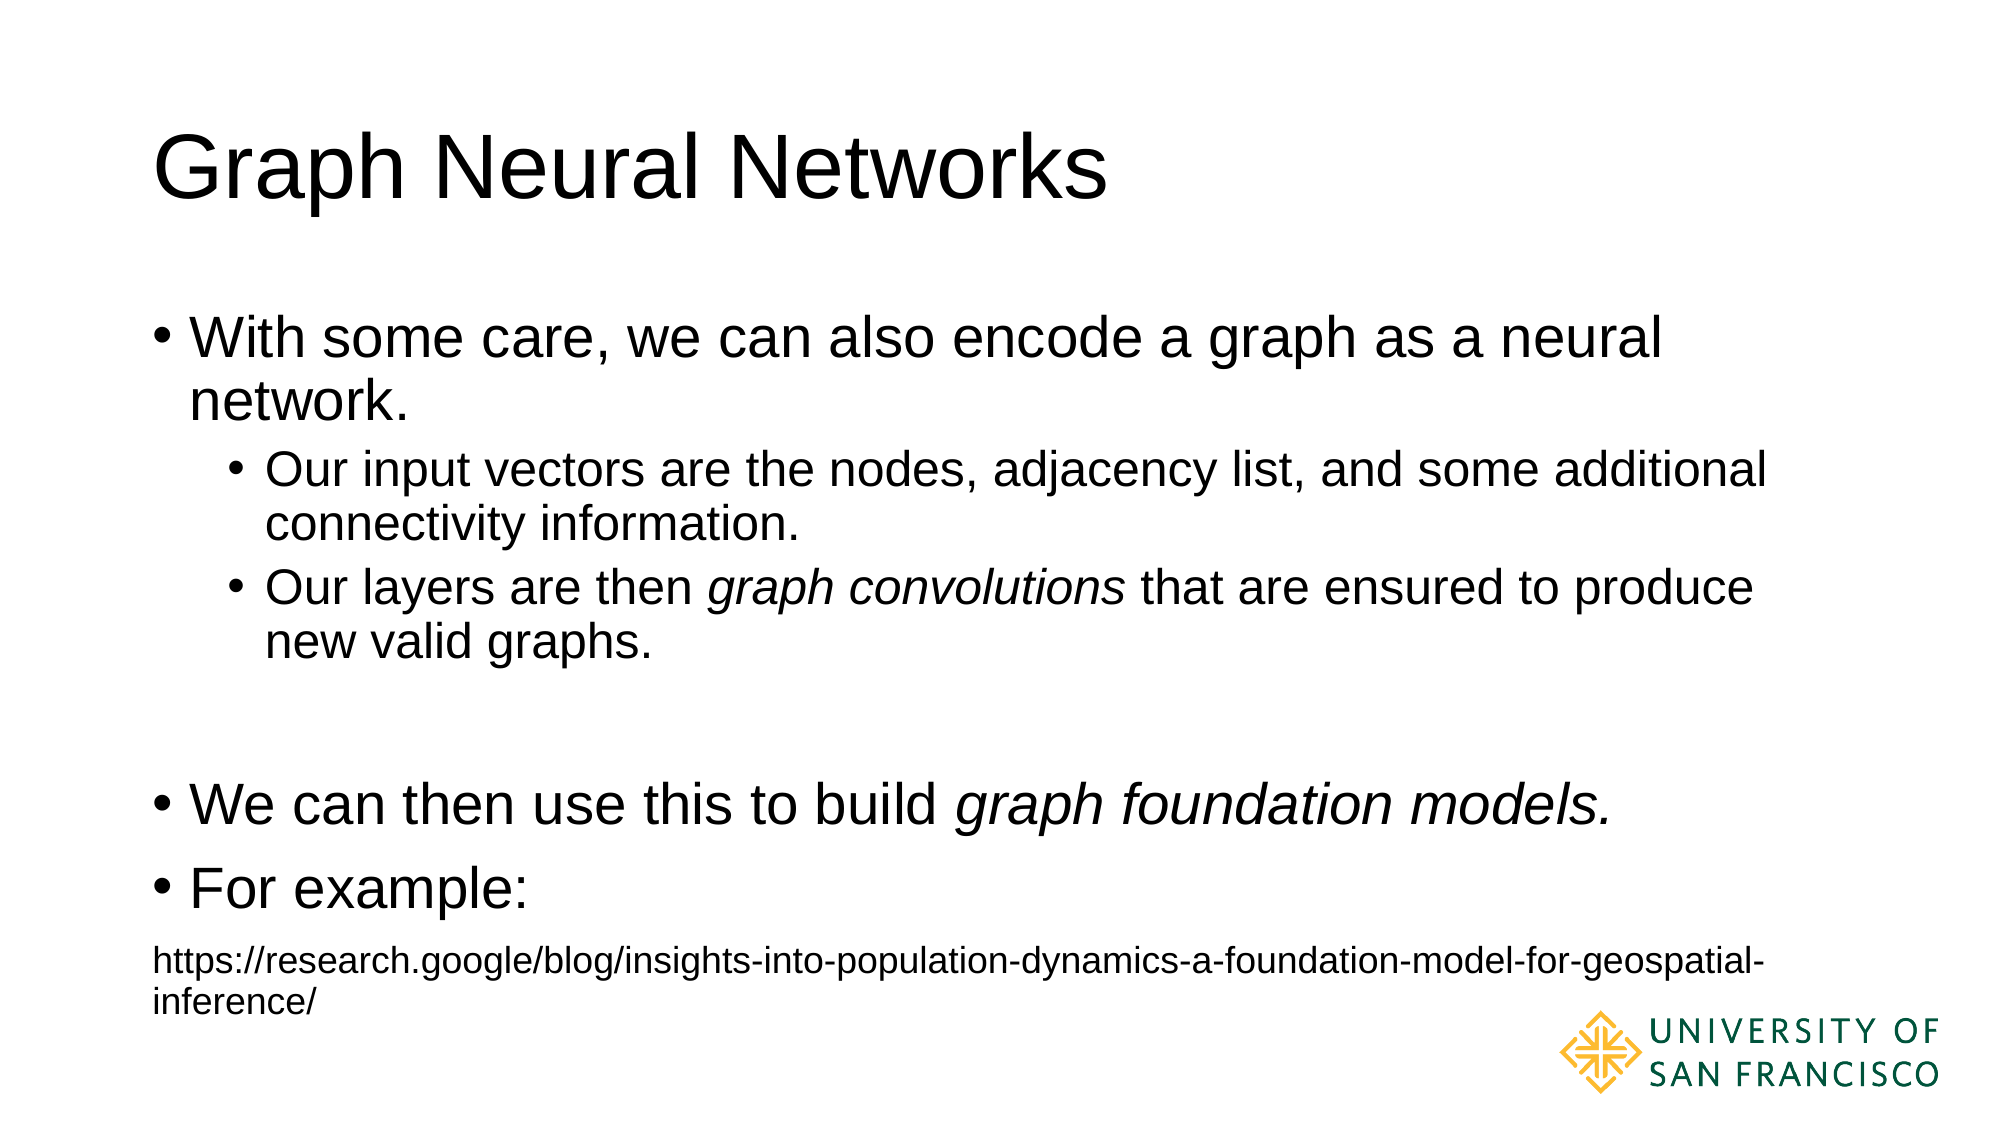

# Graph Neural Networks
With some care, we can also encode a graph as a neural network.
Our input vectors are the nodes, adjacency list, and some additional connectivity information.
Our layers are then graph convolutions that are ensured to produce new valid graphs.

We can then use this to build graph foundation models.
For example:
https://research.google/blog/insights-into-population-dynamics-a-foundation-model-for-geospatial-inference/